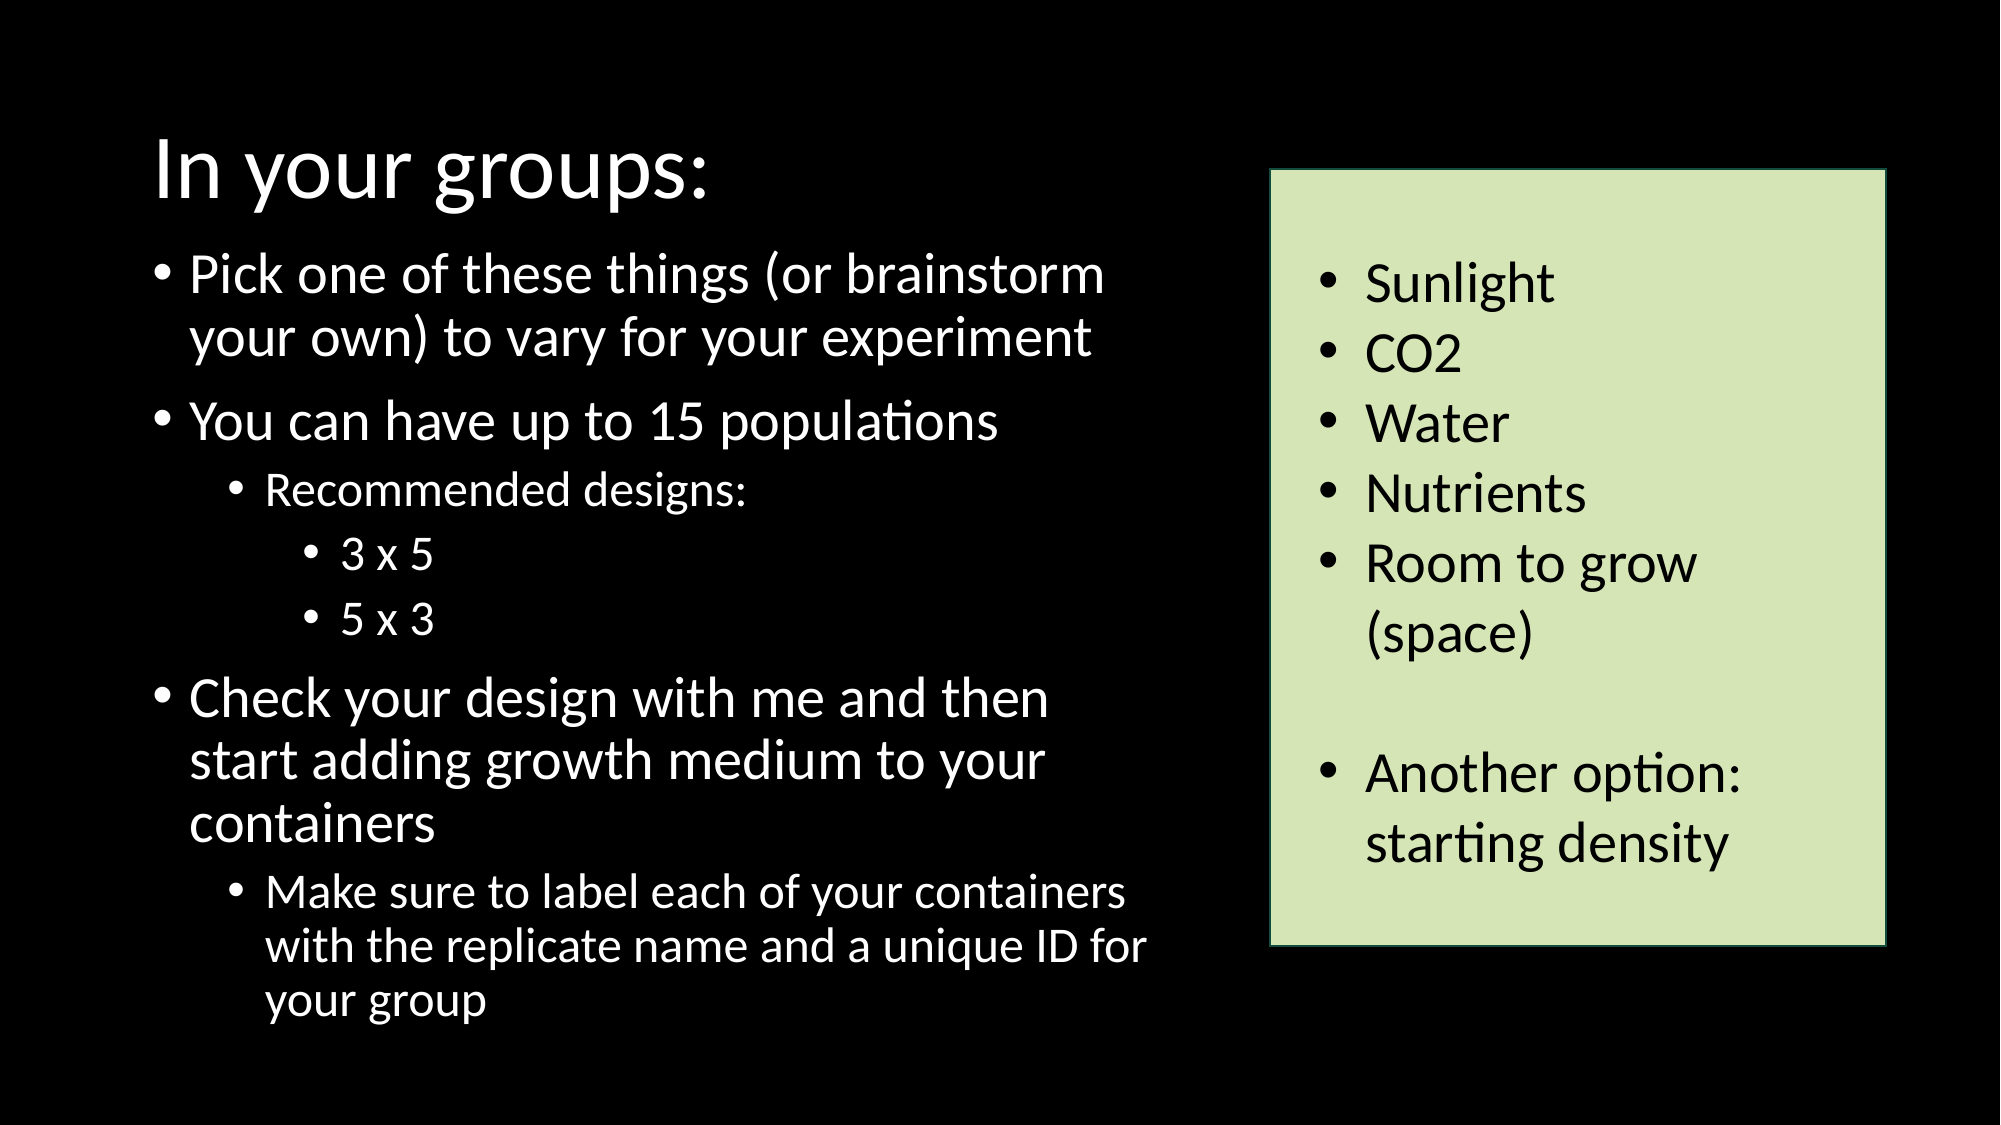

# In your groups:

Pick one of these things (or brainstorm your own) to vary for your experiment
You can have up to 15 populations
Recommended designs:
3 x 5
5 x 3
Check your design with me and then start adding growth medium to your containers
Make sure to label each of your containers with the replicate name and a unique ID for your group

Sunlight
CO2
Water
Nutrients
Room to grow (space)

Another option: starting density